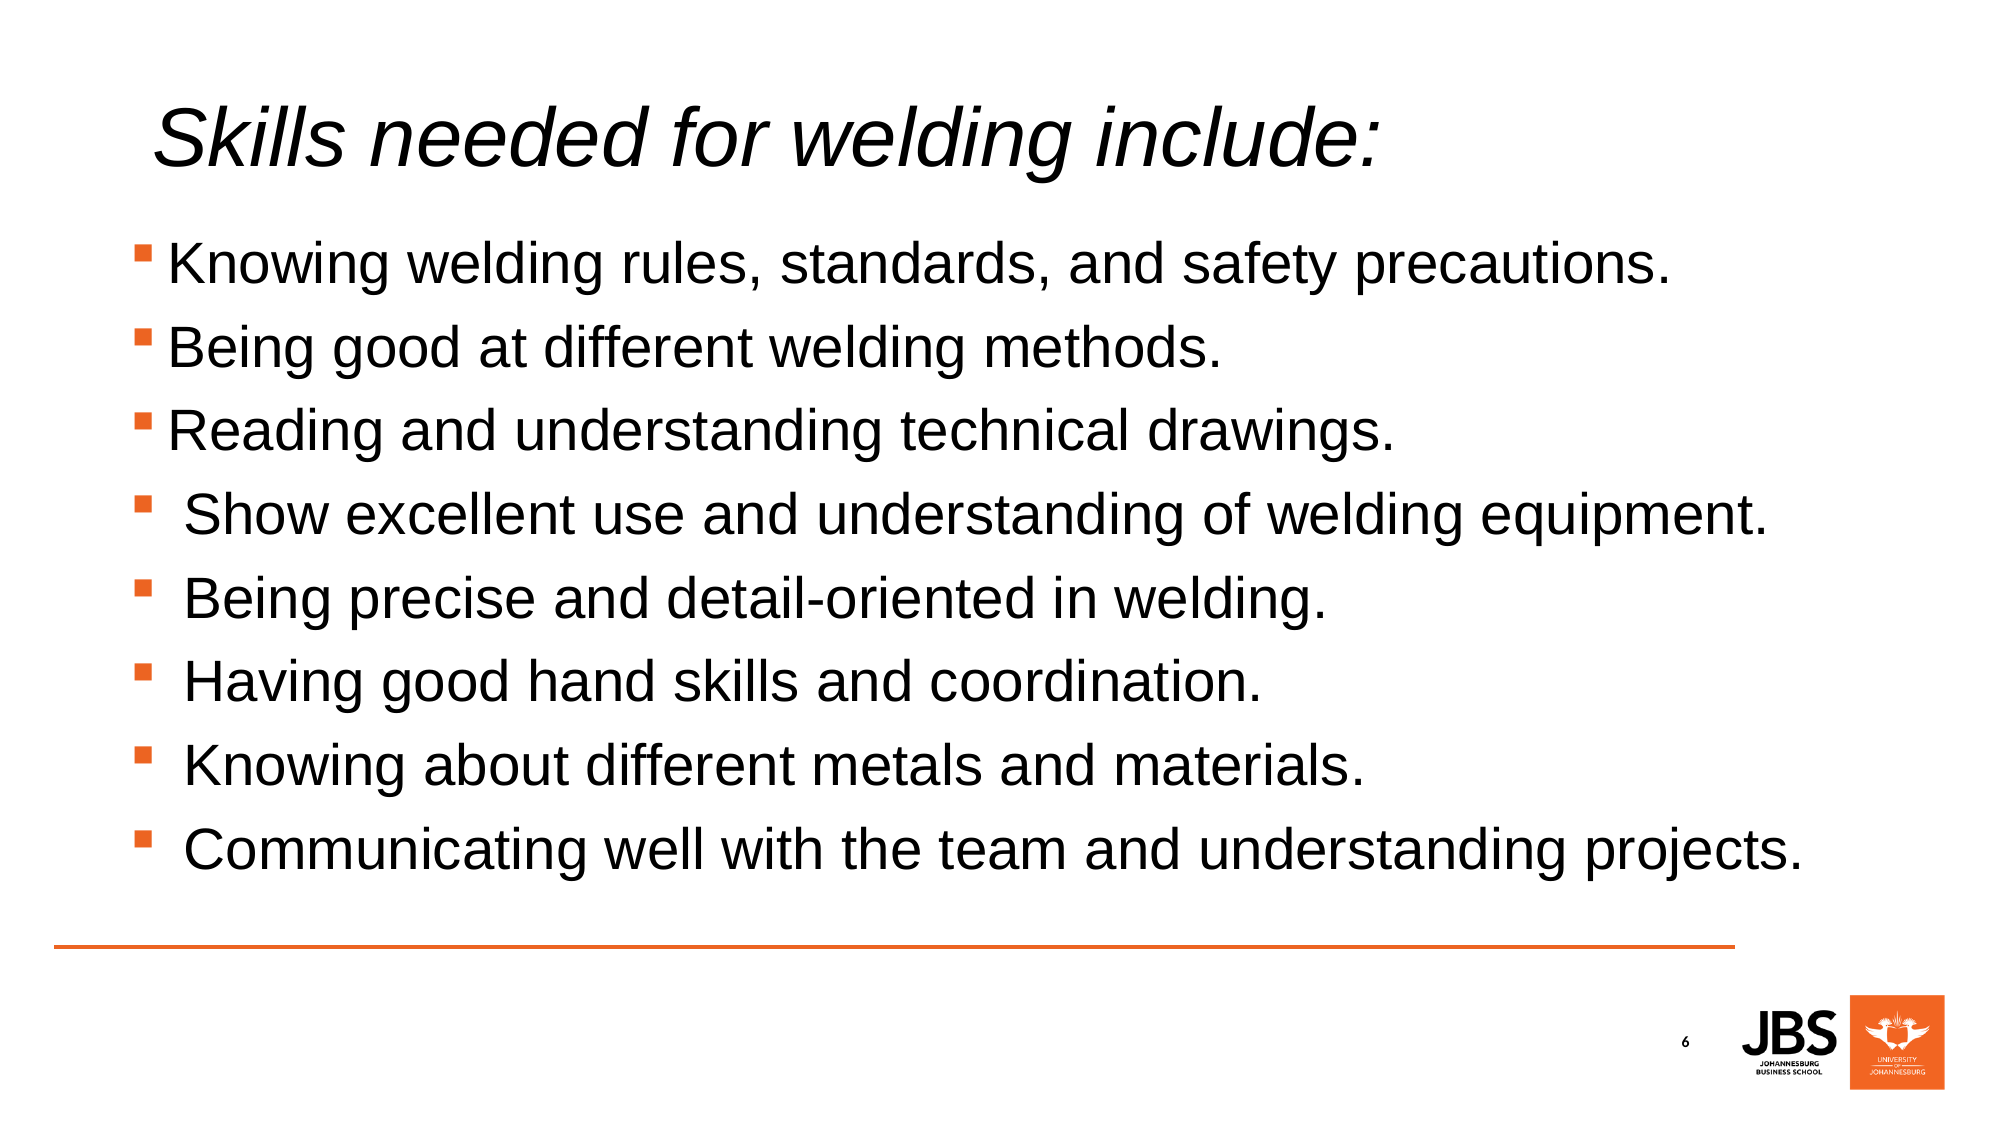

# Skills needed for welding include:
Knowing welding rules, standards, and safety precautions.
Being good at different welding methods.
Reading and understanding technical drawings.
 Show excellent use and understanding of welding equipment.
 Being precise and detail-oriented in welding.
 Having good hand skills and coordination.
 Knowing about different metals and materials.
 Communicating well with the team and understanding projects.